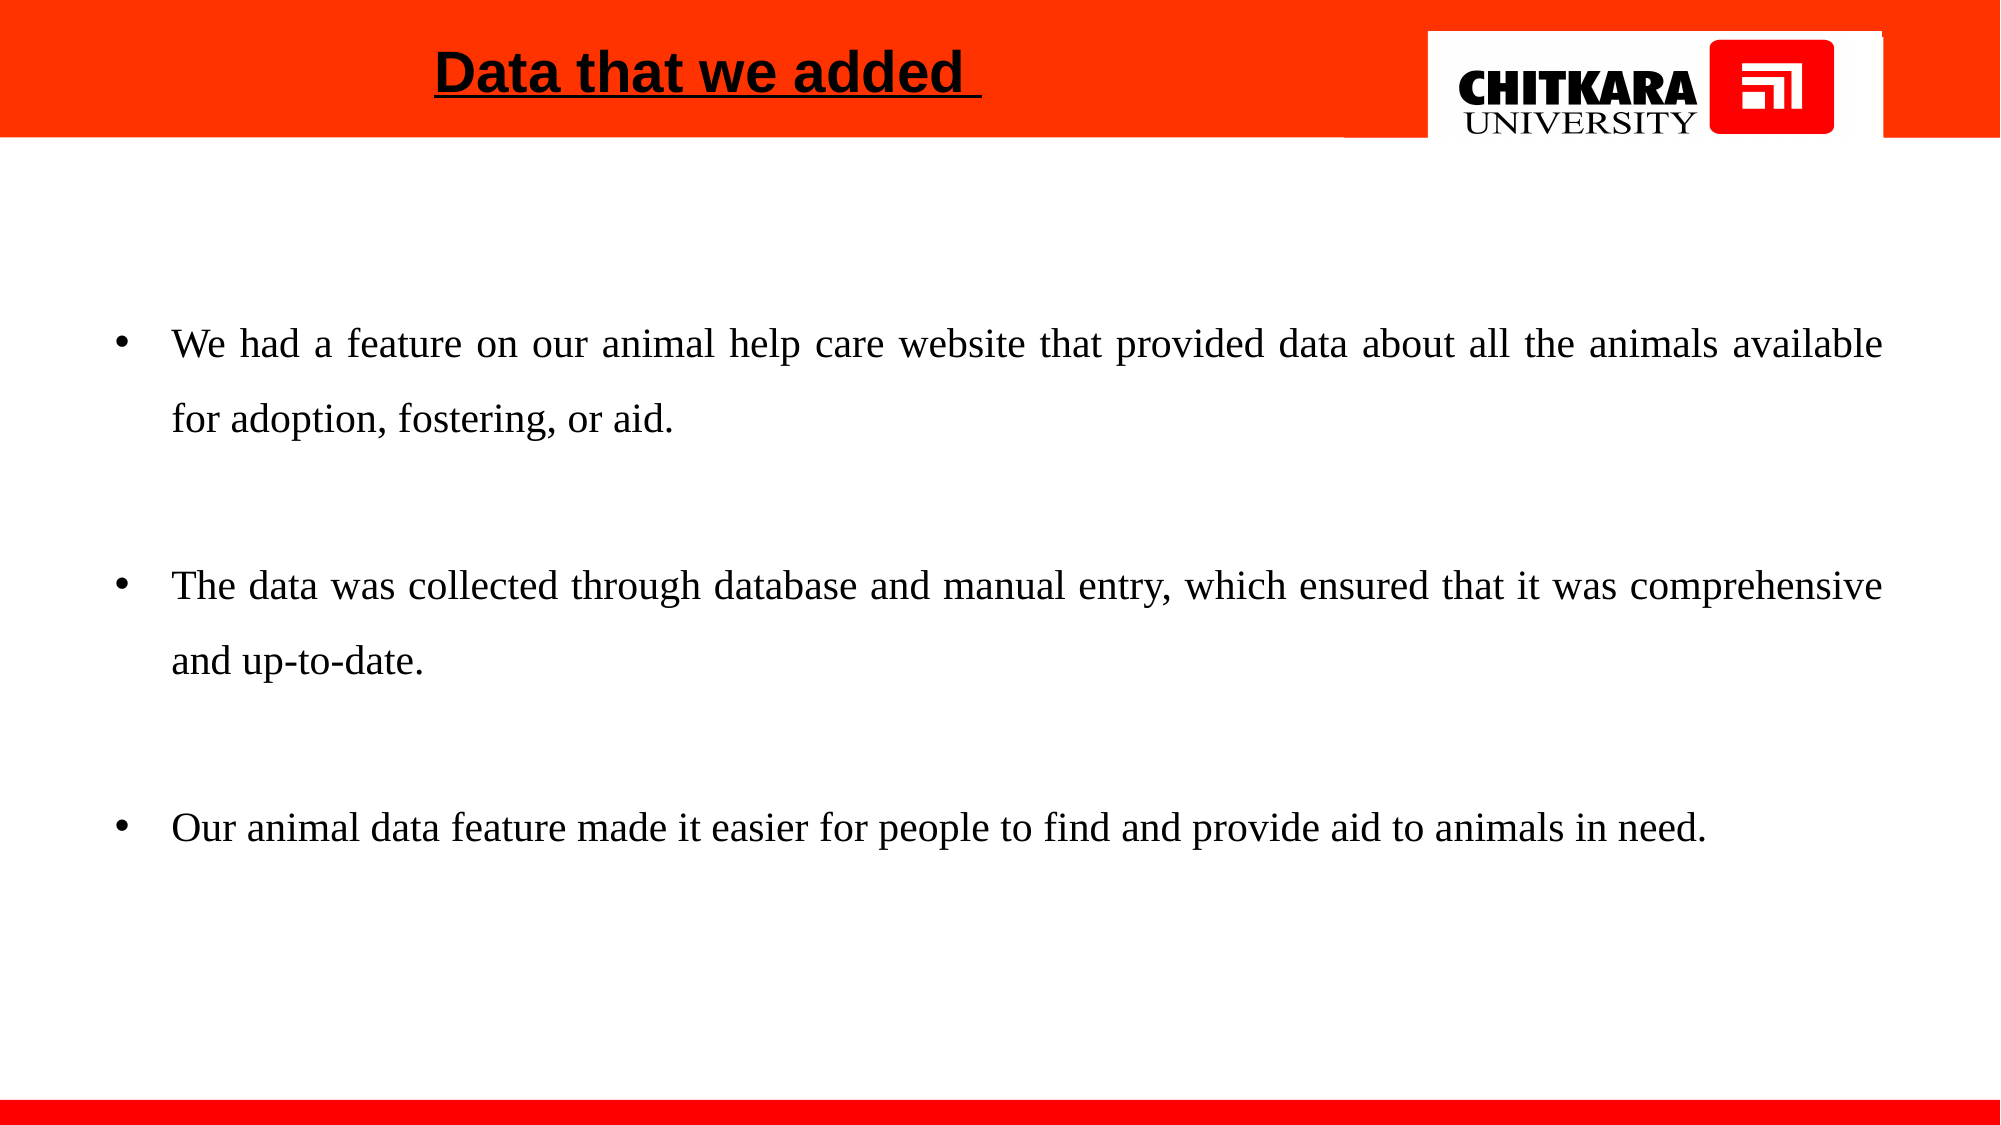

# Data that we added

We had a feature on our animal help care website that provided data about all the animals available for adoption, fostering, or aid.

The data was collected through database and manual entry, which ensured that it was comprehensive and up-to-date.

Our animal data feature made it easier for people to find and provide aid to animals in need.